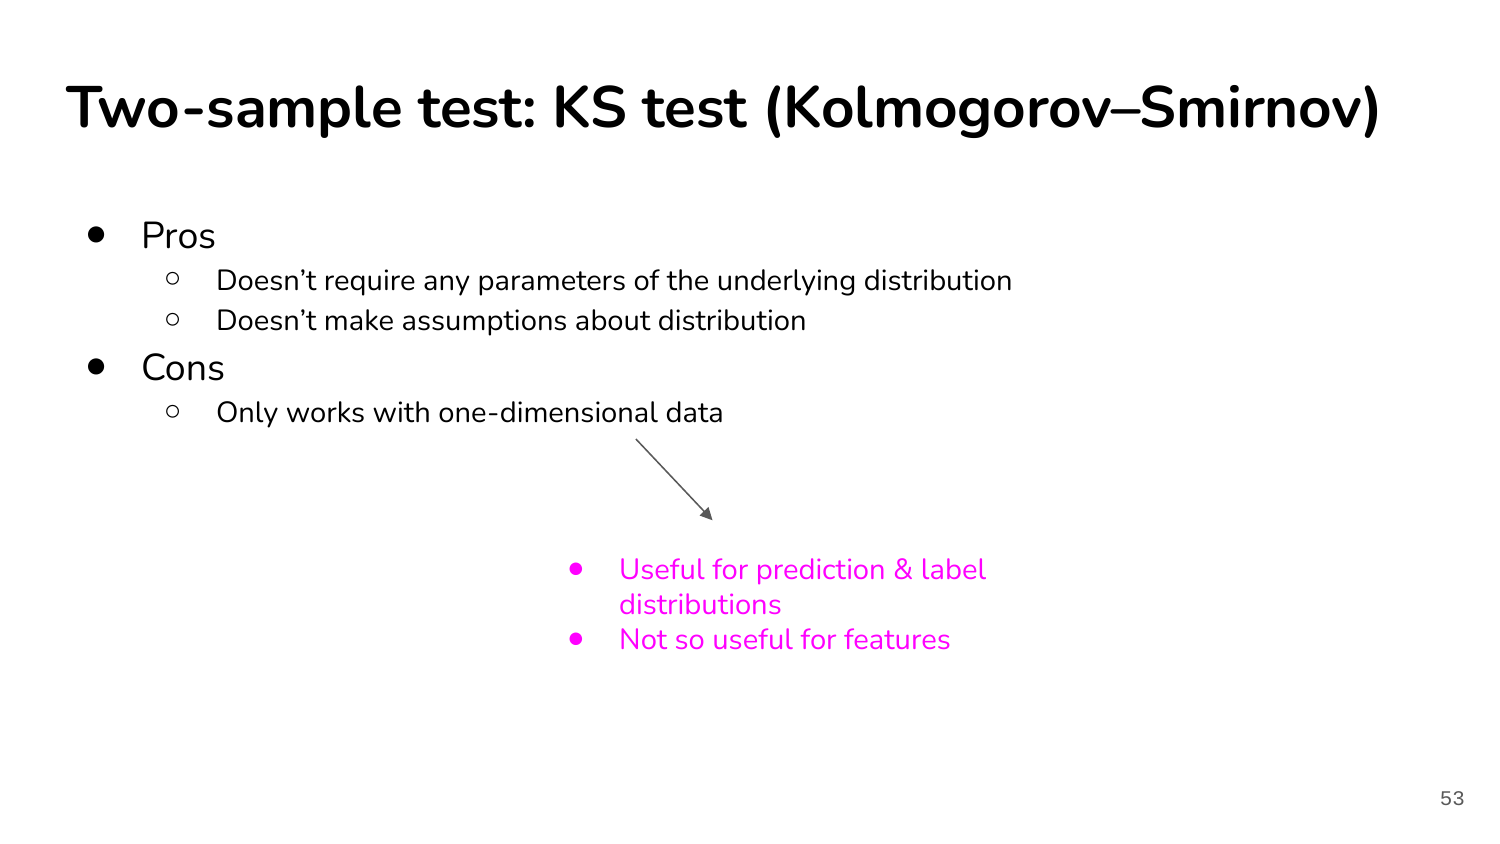

# Two-sample test: KS test (Kolmogorov–Smirnov)
Pros
Doesn’t require any parameters of the underlying distribution
Doesn’t make assumptions about distribution
Cons
Only works with one-dimensional data
Useful for prediction & label distributions
Not so useful for features
53